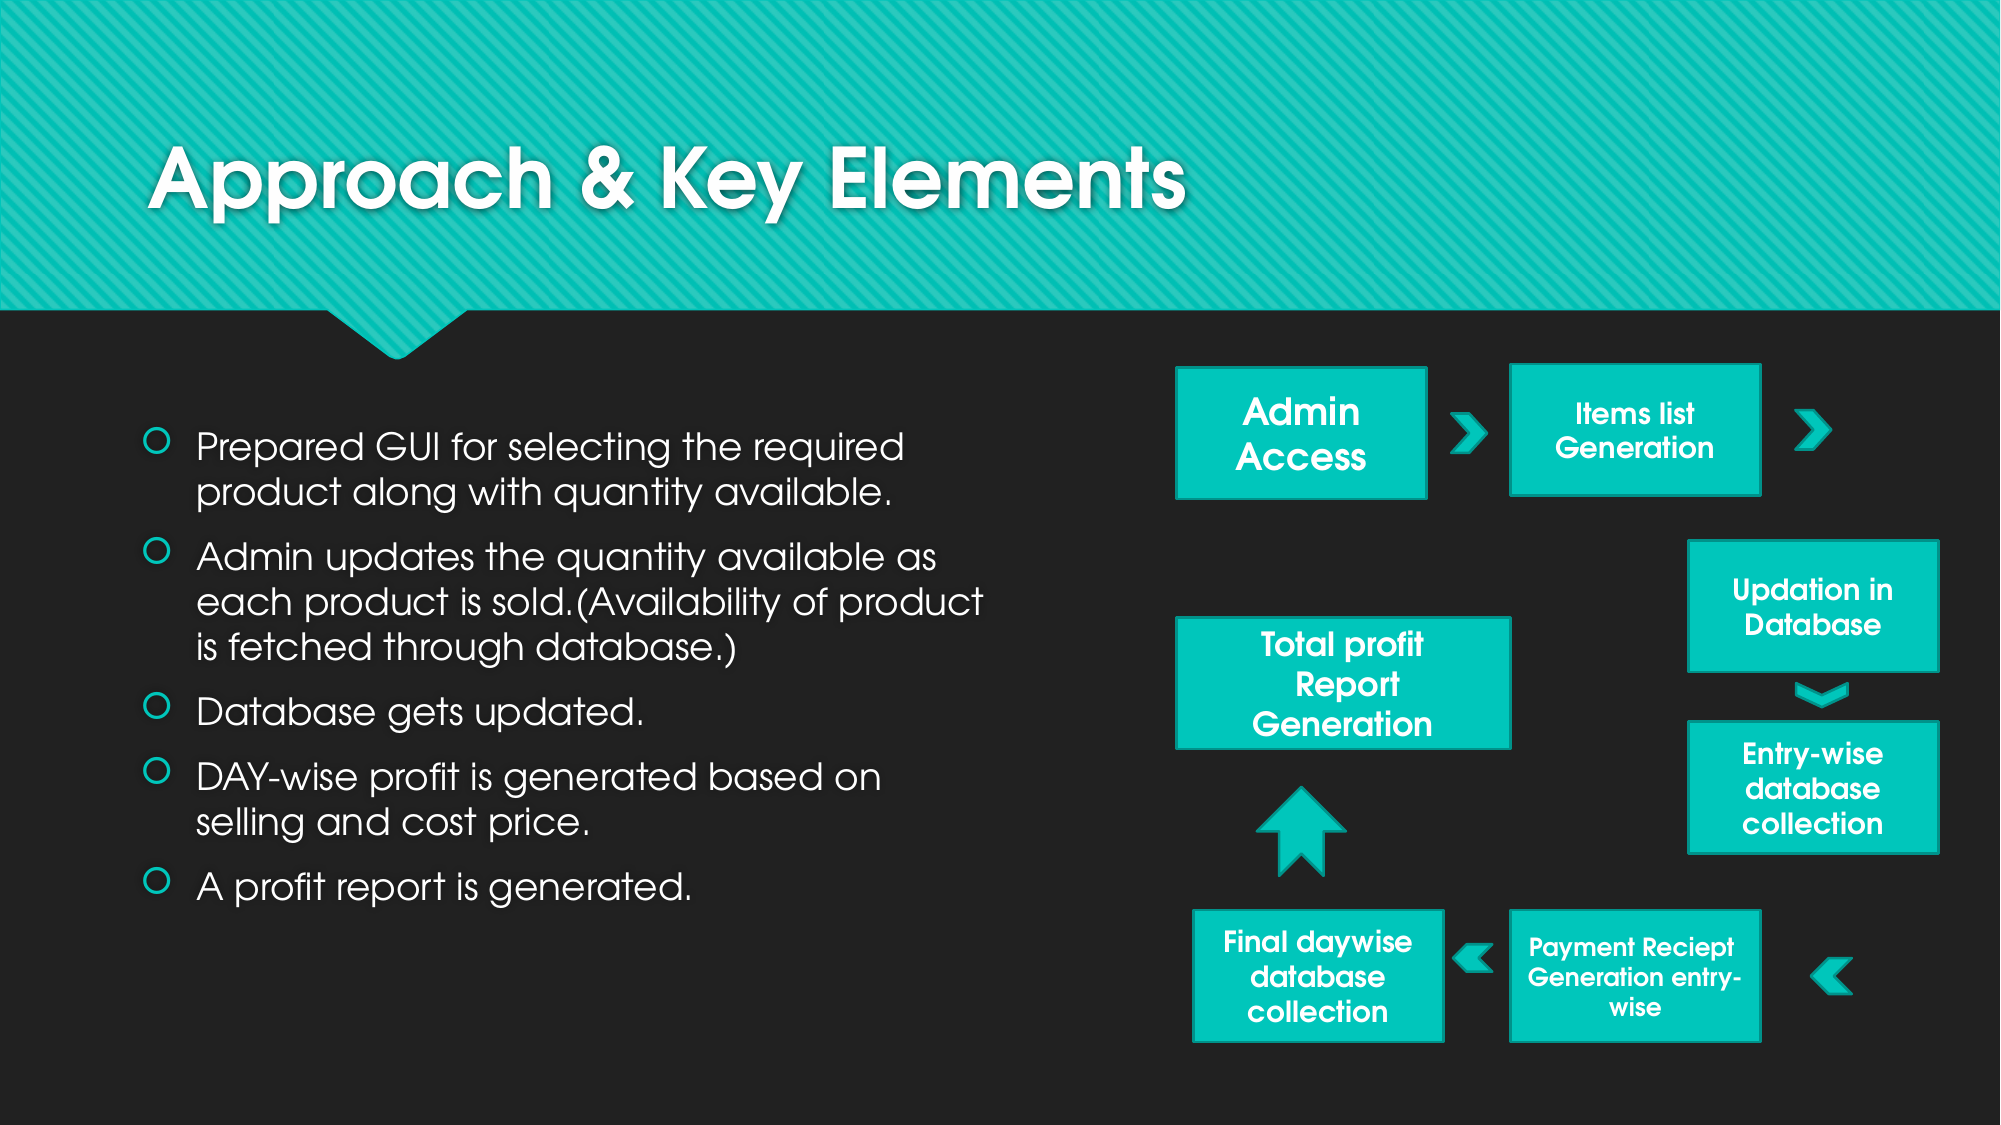

# Approach & Key Elements
Items list
Generation
Admin Access

Prepared GUI for selecting the required product along with quantity available.
Admin updates the quantity available as each product is sold.(Availability of product is fetched through database.)
Database gets updated.
DAY-wise profit is generated based on selling and cost price.
A profit report is generated.

Updation in Database
Total profit
 Report Generation

Entry-wise
 database
collection

Final daywise database collection
Payment Reciept Generation entry-wise